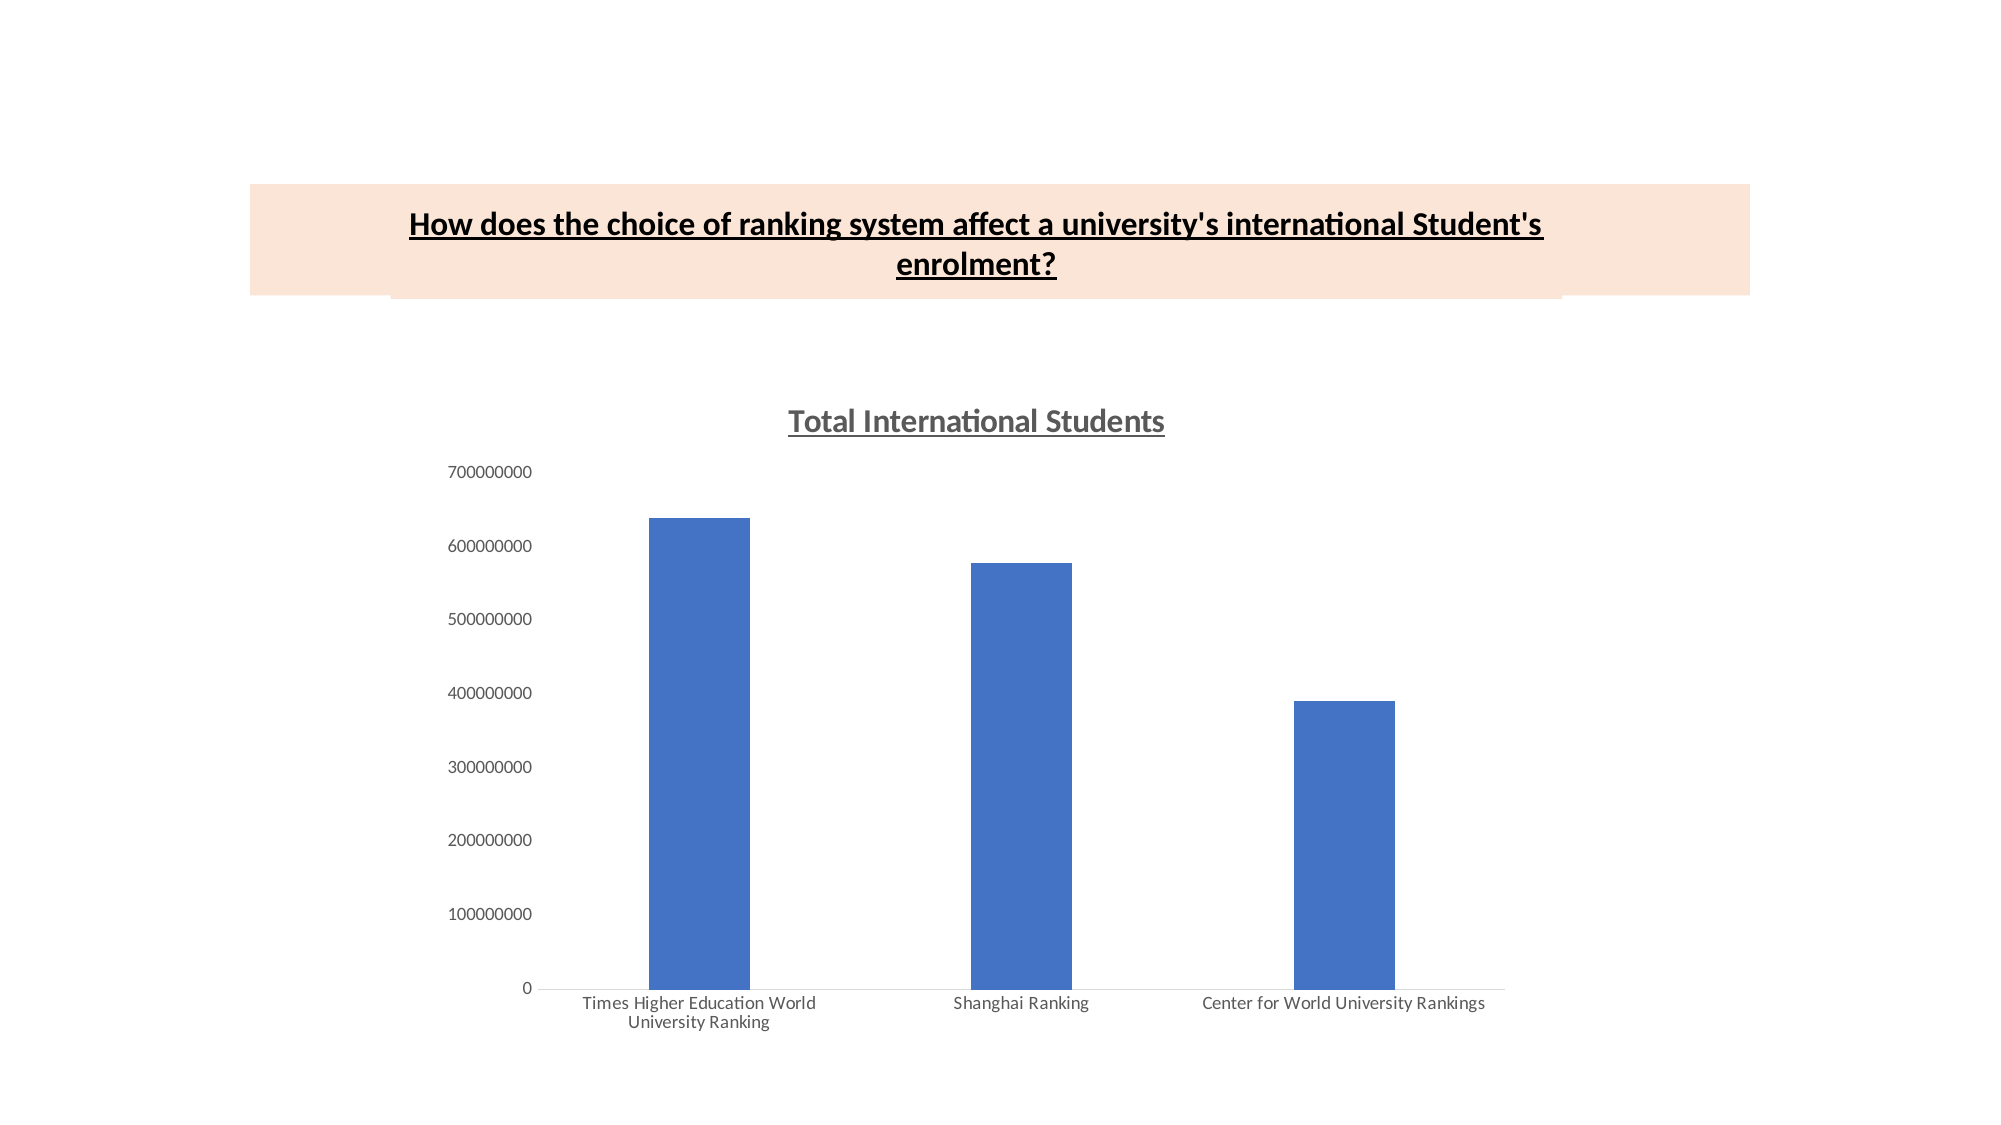

#
How does the choice of ranking system affect a university's international Student's enrolment?

### Chart:

| Category | Total International Students |
|---|---|
| Times Higher Education World University Ranking | 639287515.0 |
| Shanghai Ranking | 578743937.0 |
| Center for World University Rankings | 391065034.0 |